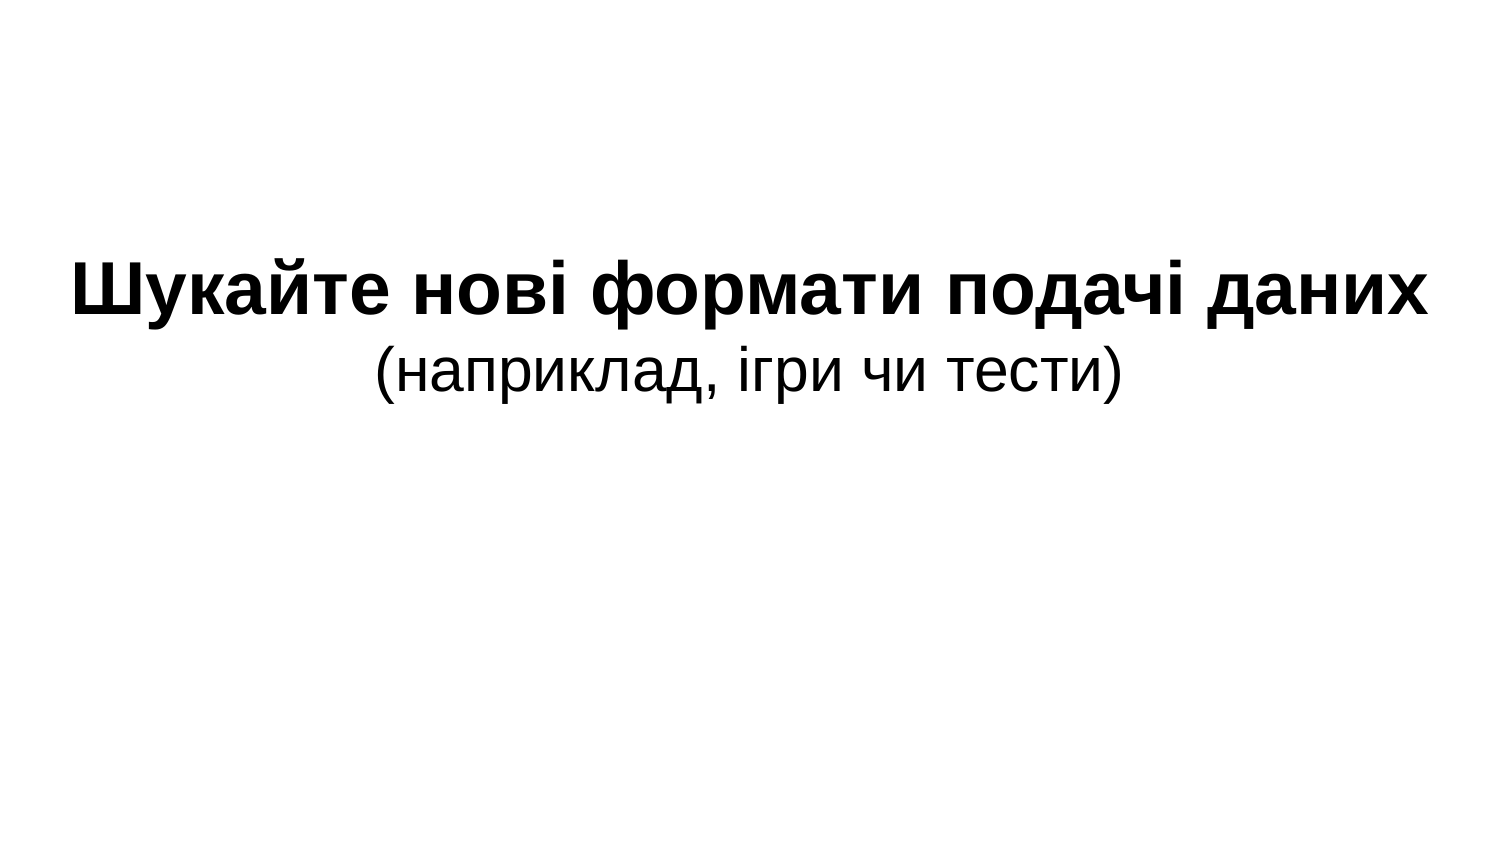

# Шукайте нові формати подачі даних
(наприклад, ігри чи тести)